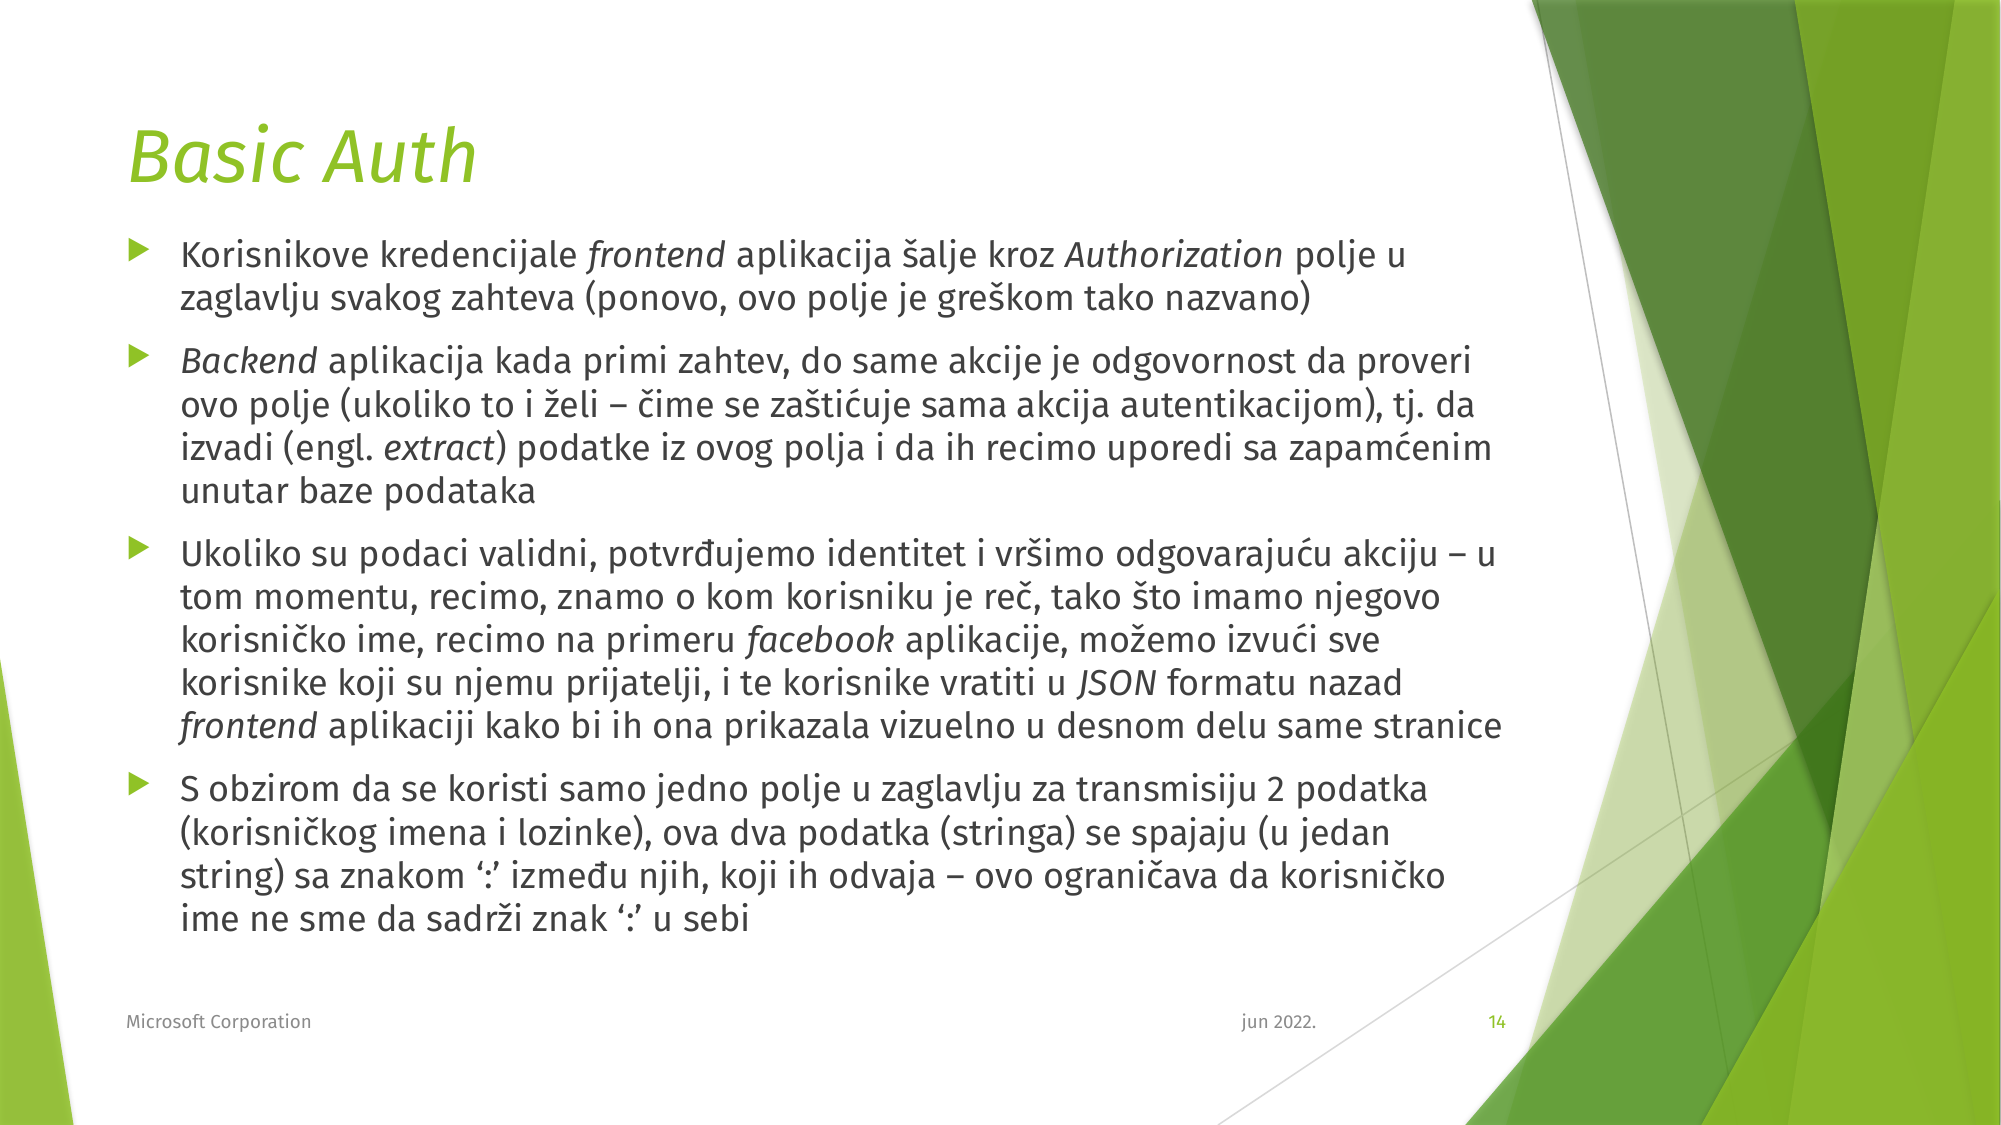

# Basic Auth
Korisnikove kredencijale frontend aplikacija šalje kroz Authorization polje u zaglavlju svakog zahteva (ponovo, ovo polje je greškom tako nazvano)
Backend aplikacija kada primi zahtev, do same akcije je odgovornost da proveri ovo polje (ukoliko to i želi – čime se zaštićuje sama akcija autentikacijom), tj. da izvadi (engl. extract) podatke iz ovog polja i da ih recimo uporedi sa zapamćenim unutar baze podataka
Ukoliko su podaci validni, potvrđujemo identitet i vršimo odgovarajuću akciju – u tom momentu, recimo, znamo o kom korisniku je reč, tako što imamo njegovo korisničko ime, recimo na primeru facebook aplikacije, možemo izvući sve korisnike koji su njemu prijatelji, i te korisnike vratiti u JSON formatu nazad frontend aplikaciji kako bi ih ona prikazala vizuelno u desnom delu same stranice
S obzirom da se koristi samo jedno polje u zaglavlju za transmisiju 2 podatka (korisničkog imena i lozinke), ova dva podatka (stringa) se spajaju (u jedan string) sa znakom ‘:’ između njih, koji ih odvaja – ovo ograničava da korisničko ime ne sme da sadrži znak ‘:’ u sebi
Microsoft Corporation
jun 2022.
14